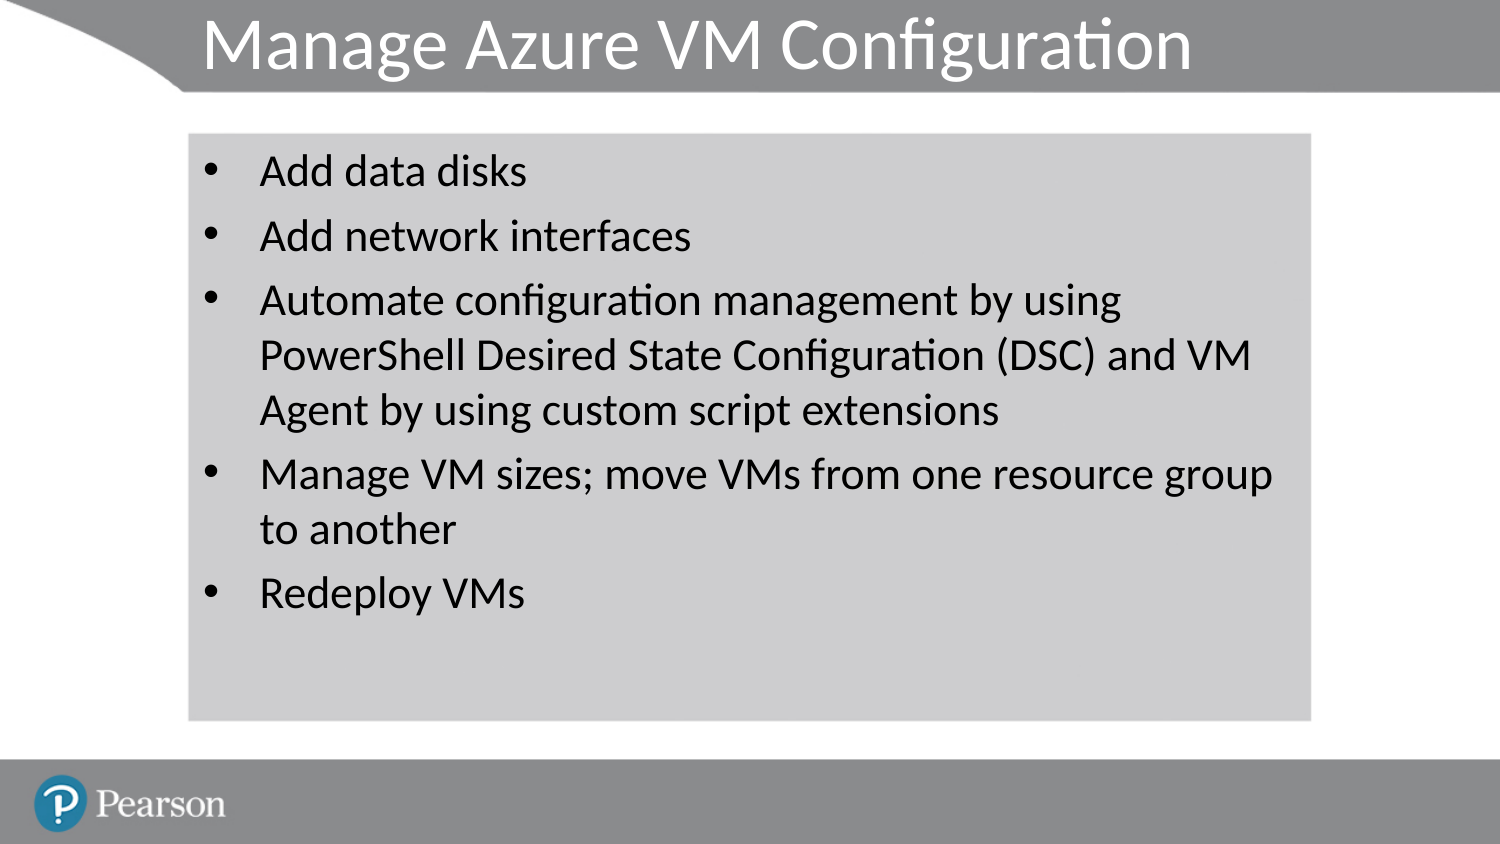

# Manage Azure VM Configuration
Add data disks
Add network interfaces
Automate configuration management by using PowerShell Desired State Configuration (DSC) and VM Agent by using custom script extensions
Manage VM sizes; move VMs from one resource group to another
Redeploy VMs